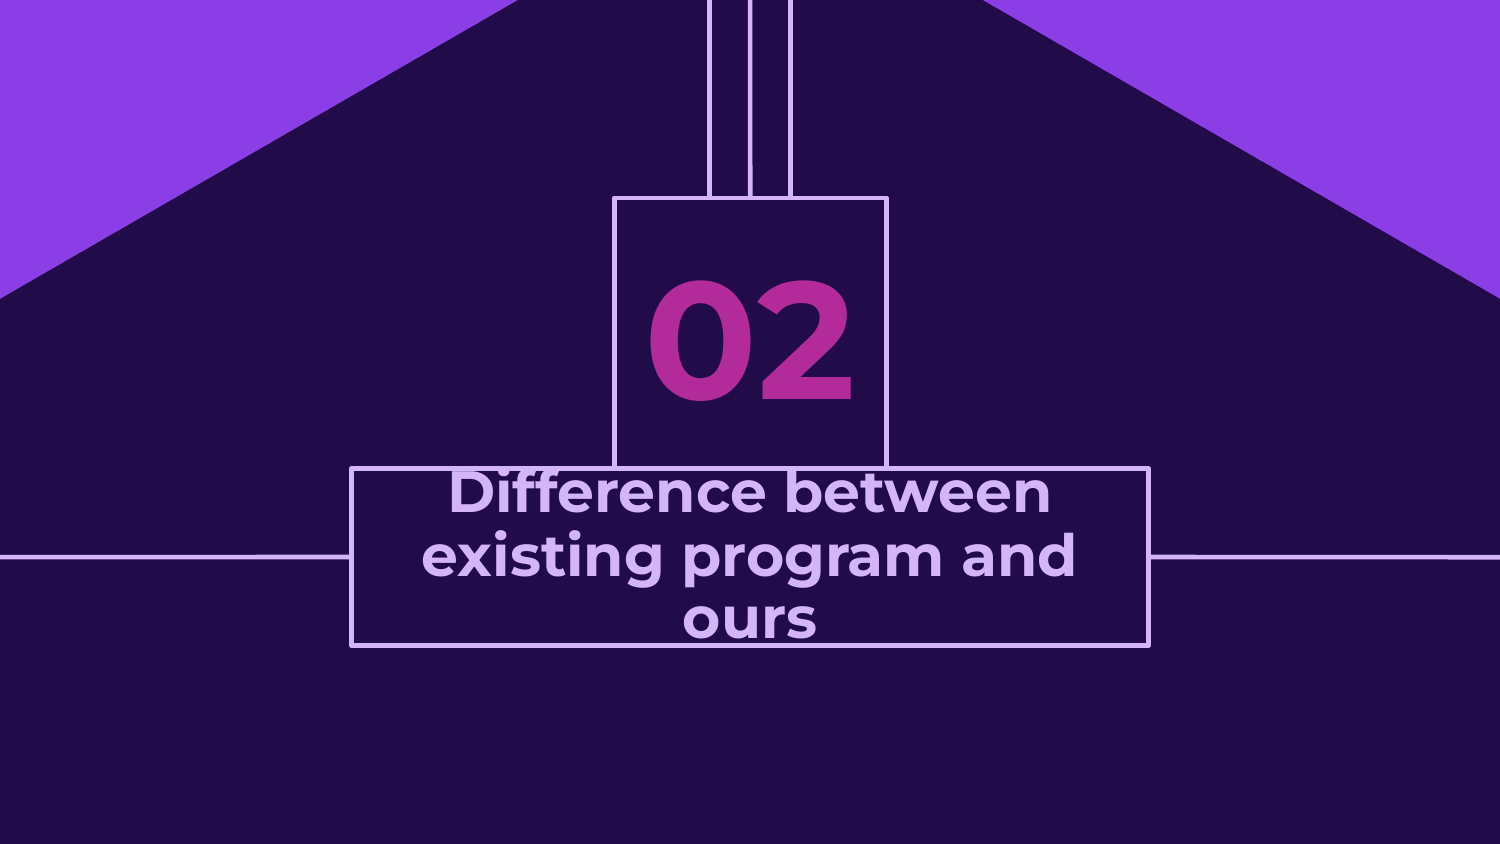

# 02
Difference between existing program and ours